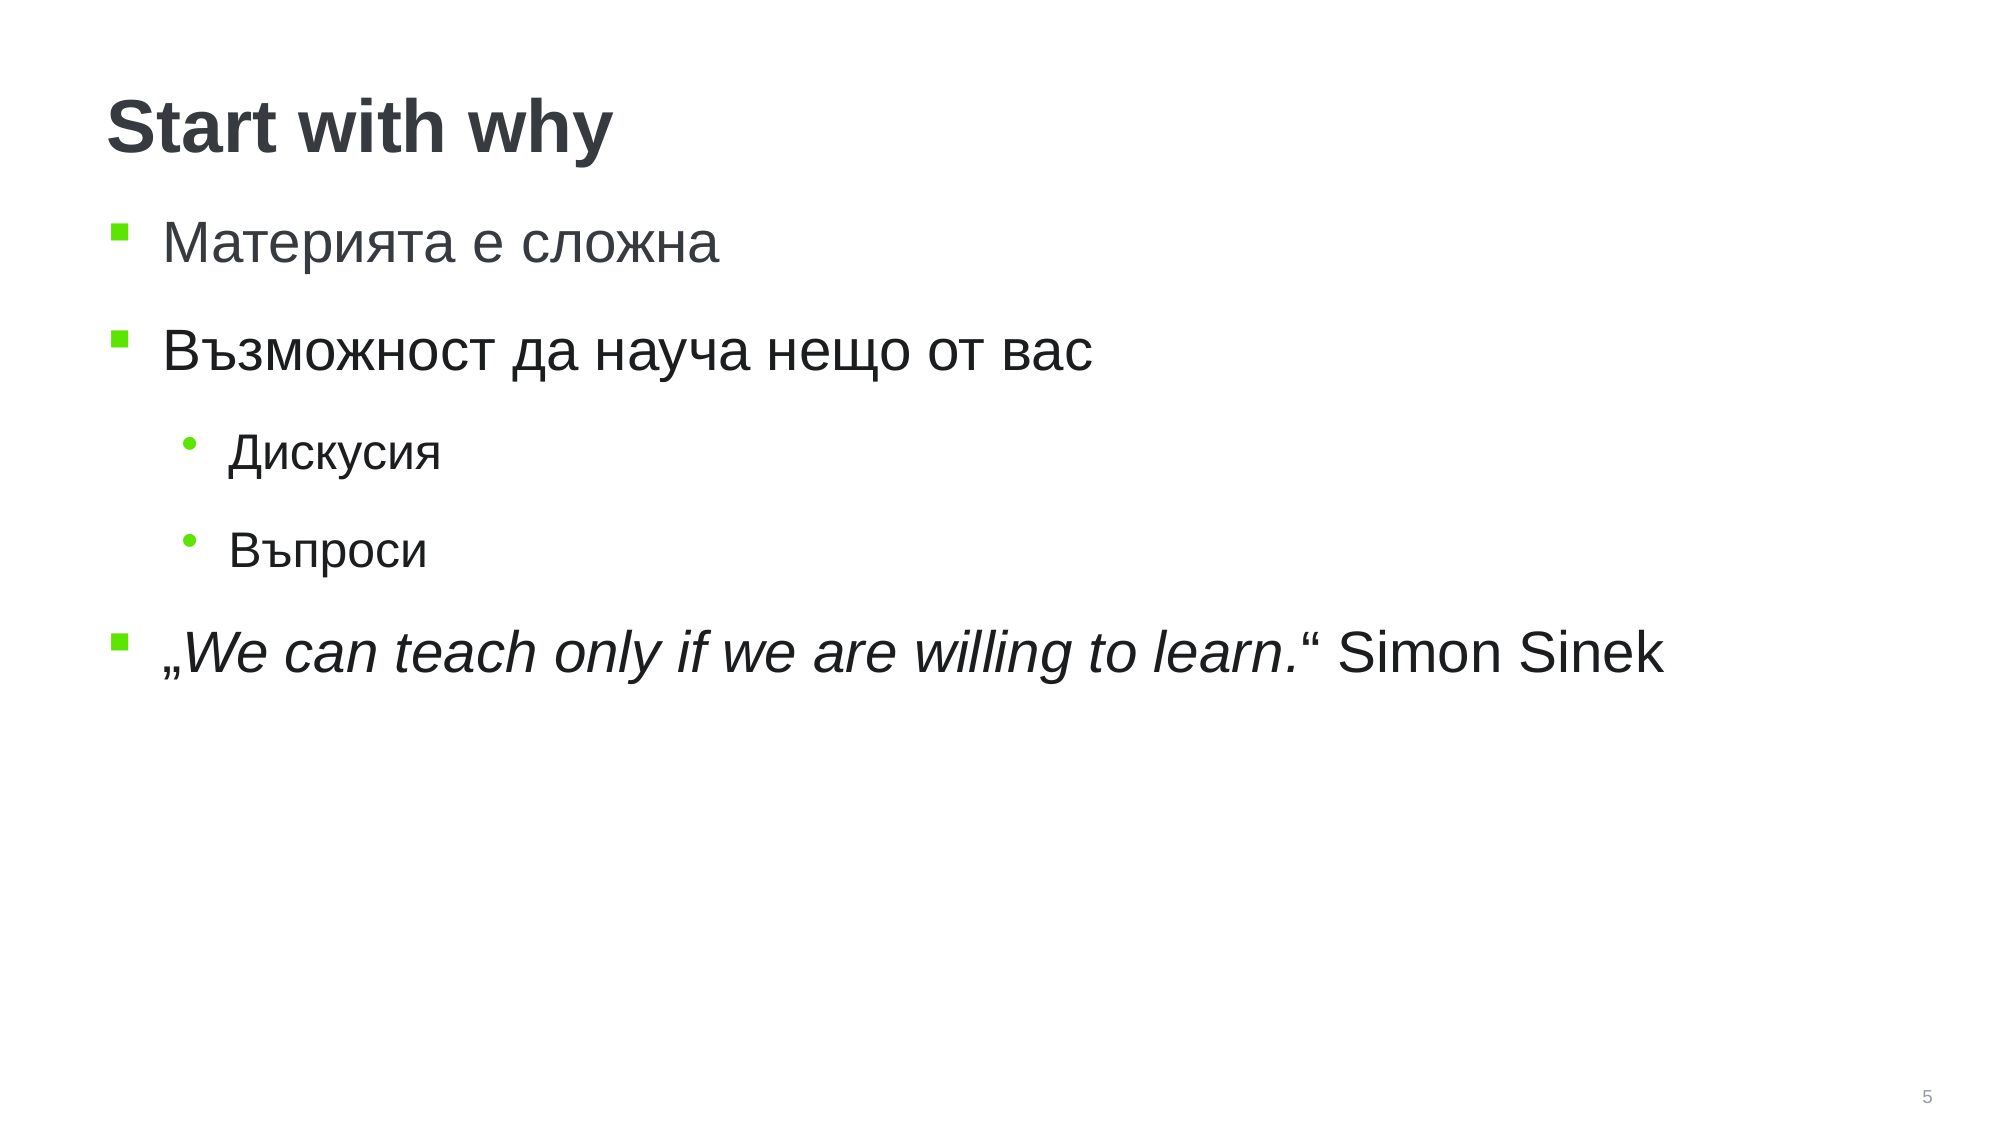

# Start with why
Материята е сложна
Възможност да науча нещо от вас
Дискусия
Въпроси
„We can teach only if we are willing to learn.“ Simon Sinek